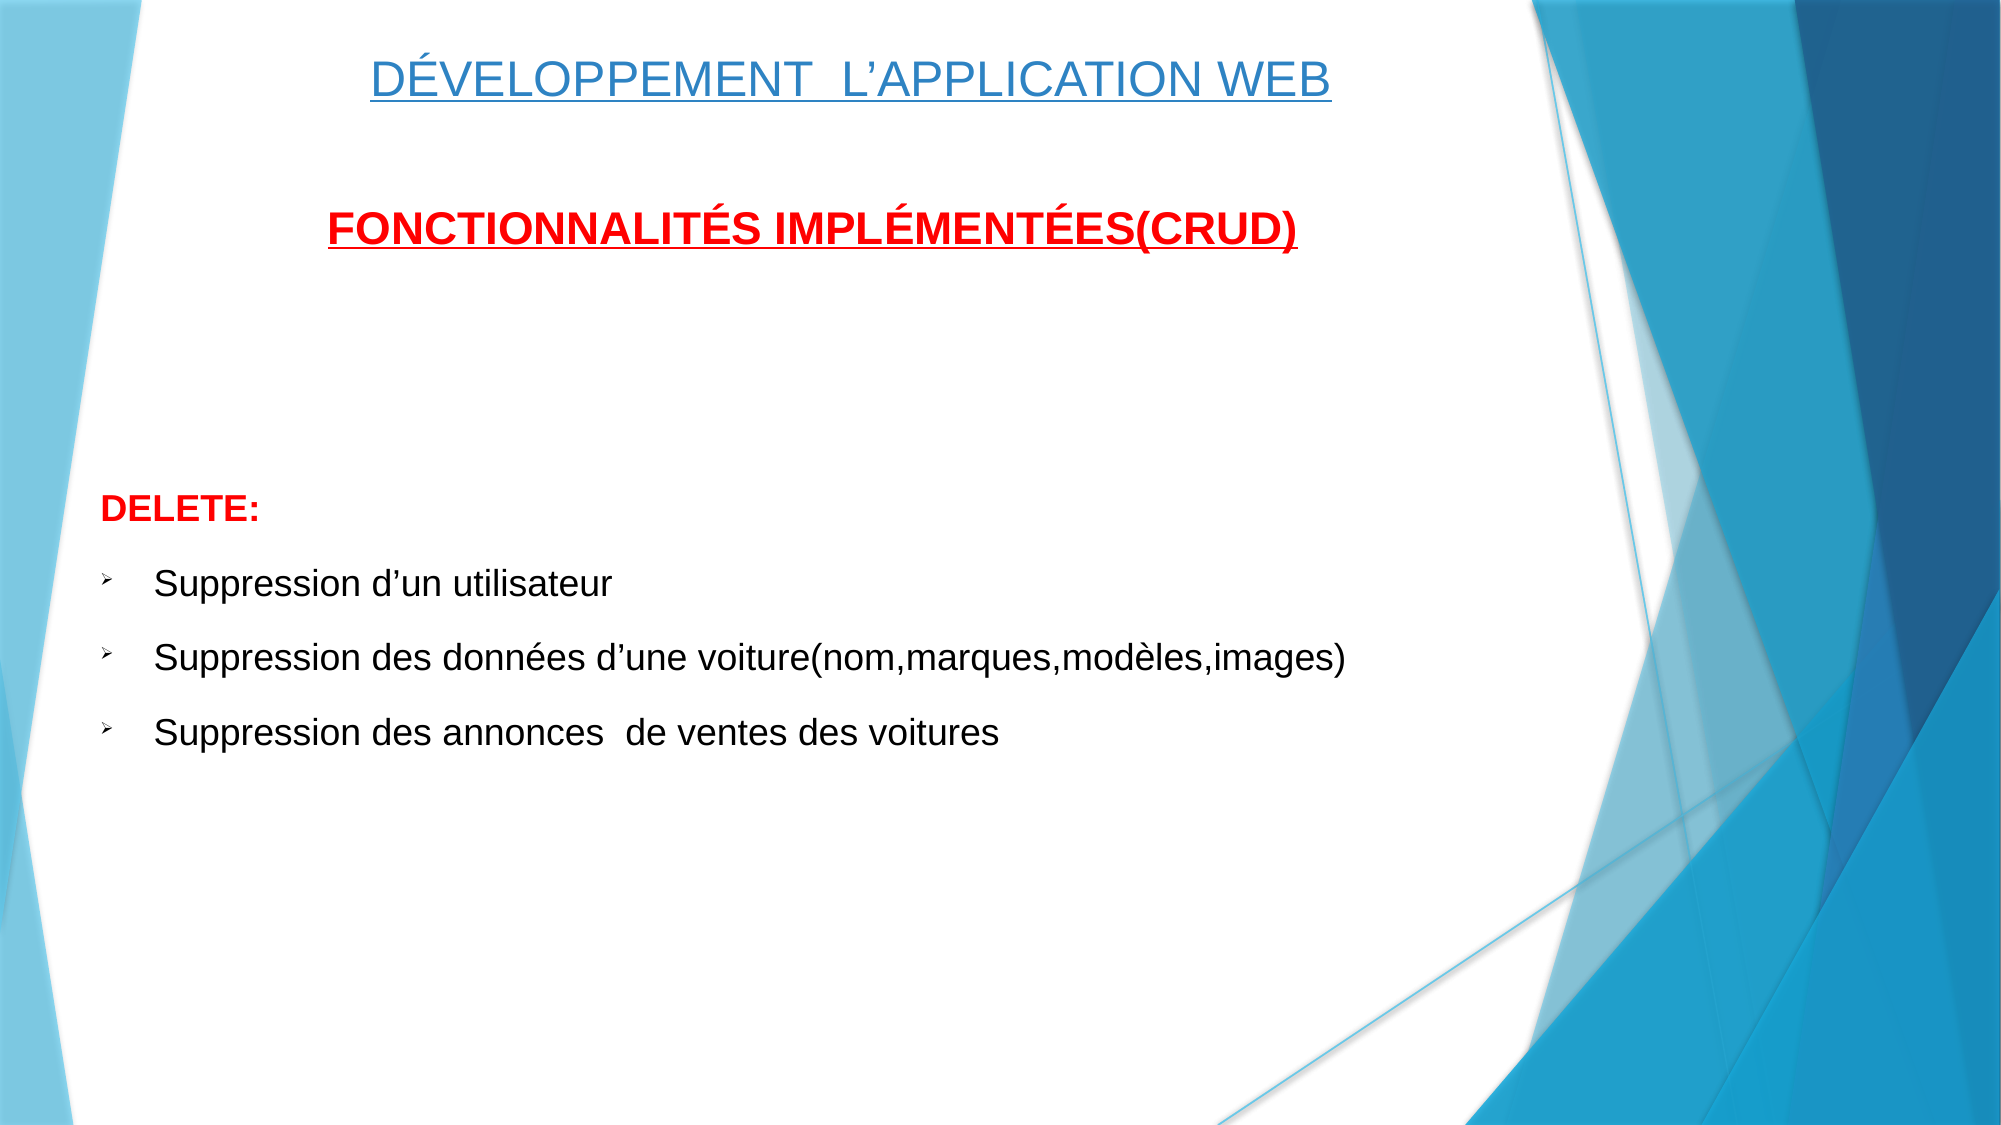

DÉVELOPPEMENT  L’APPLICATION WEB
FONCTIONNALITÉS IMPLÉMENTÉES(CRUD)
DELETE:
Suppression d’un utilisateur
Suppression des données d’une voiture(nom,marques,modèles,images)
Suppression des annonces  de ventes des voitures